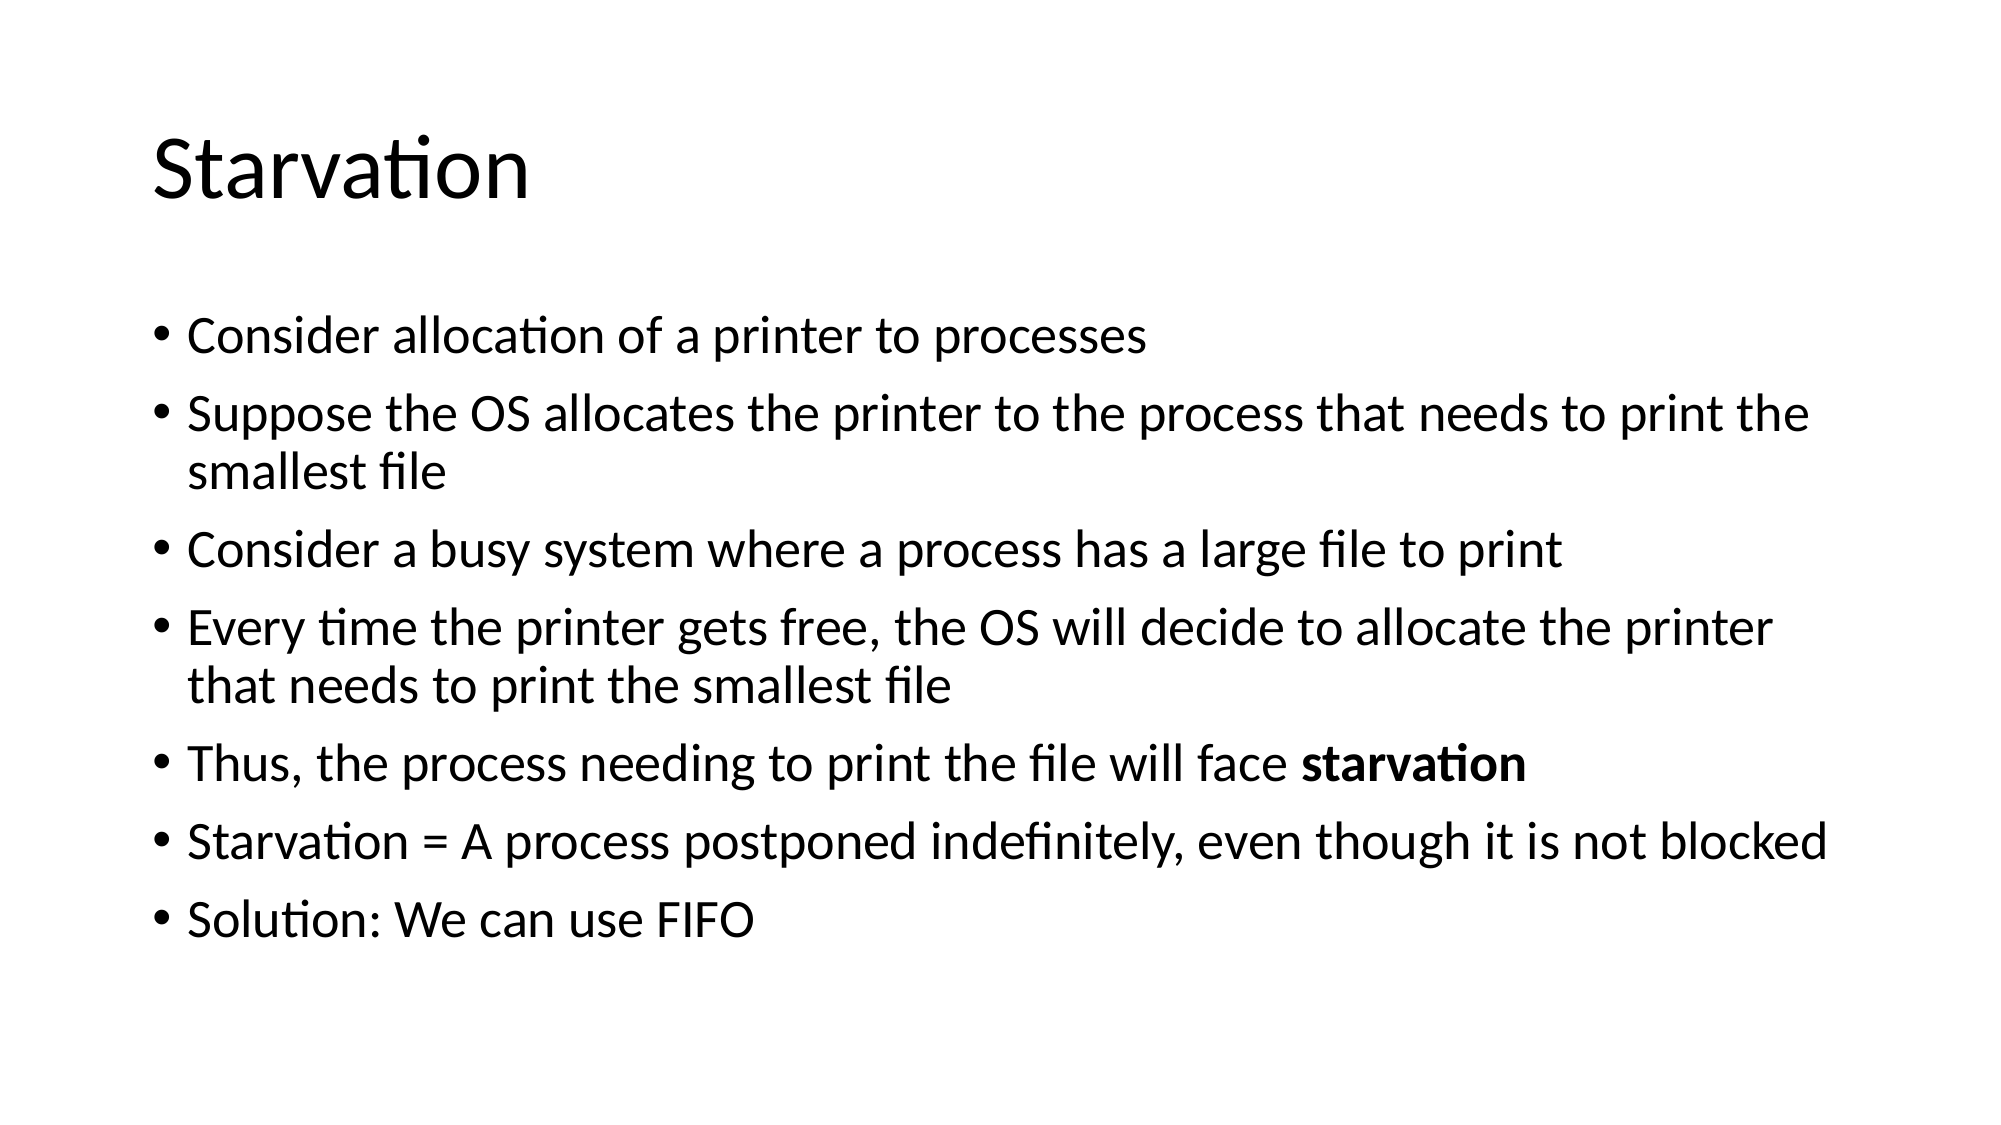

# Starvation
Consider allocation of a printer to processes
Suppose the OS allocates the printer to the process that needs to print the smallest file
Consider a busy system where a process has a large file to print
Every time the printer gets free, the OS will decide to allocate the printer that needs to print the smallest file
Thus, the process needing to print the file will face starvation
Starvation = A process postponed indefinitely, even though it is not blocked
Solution: We can use FIFO